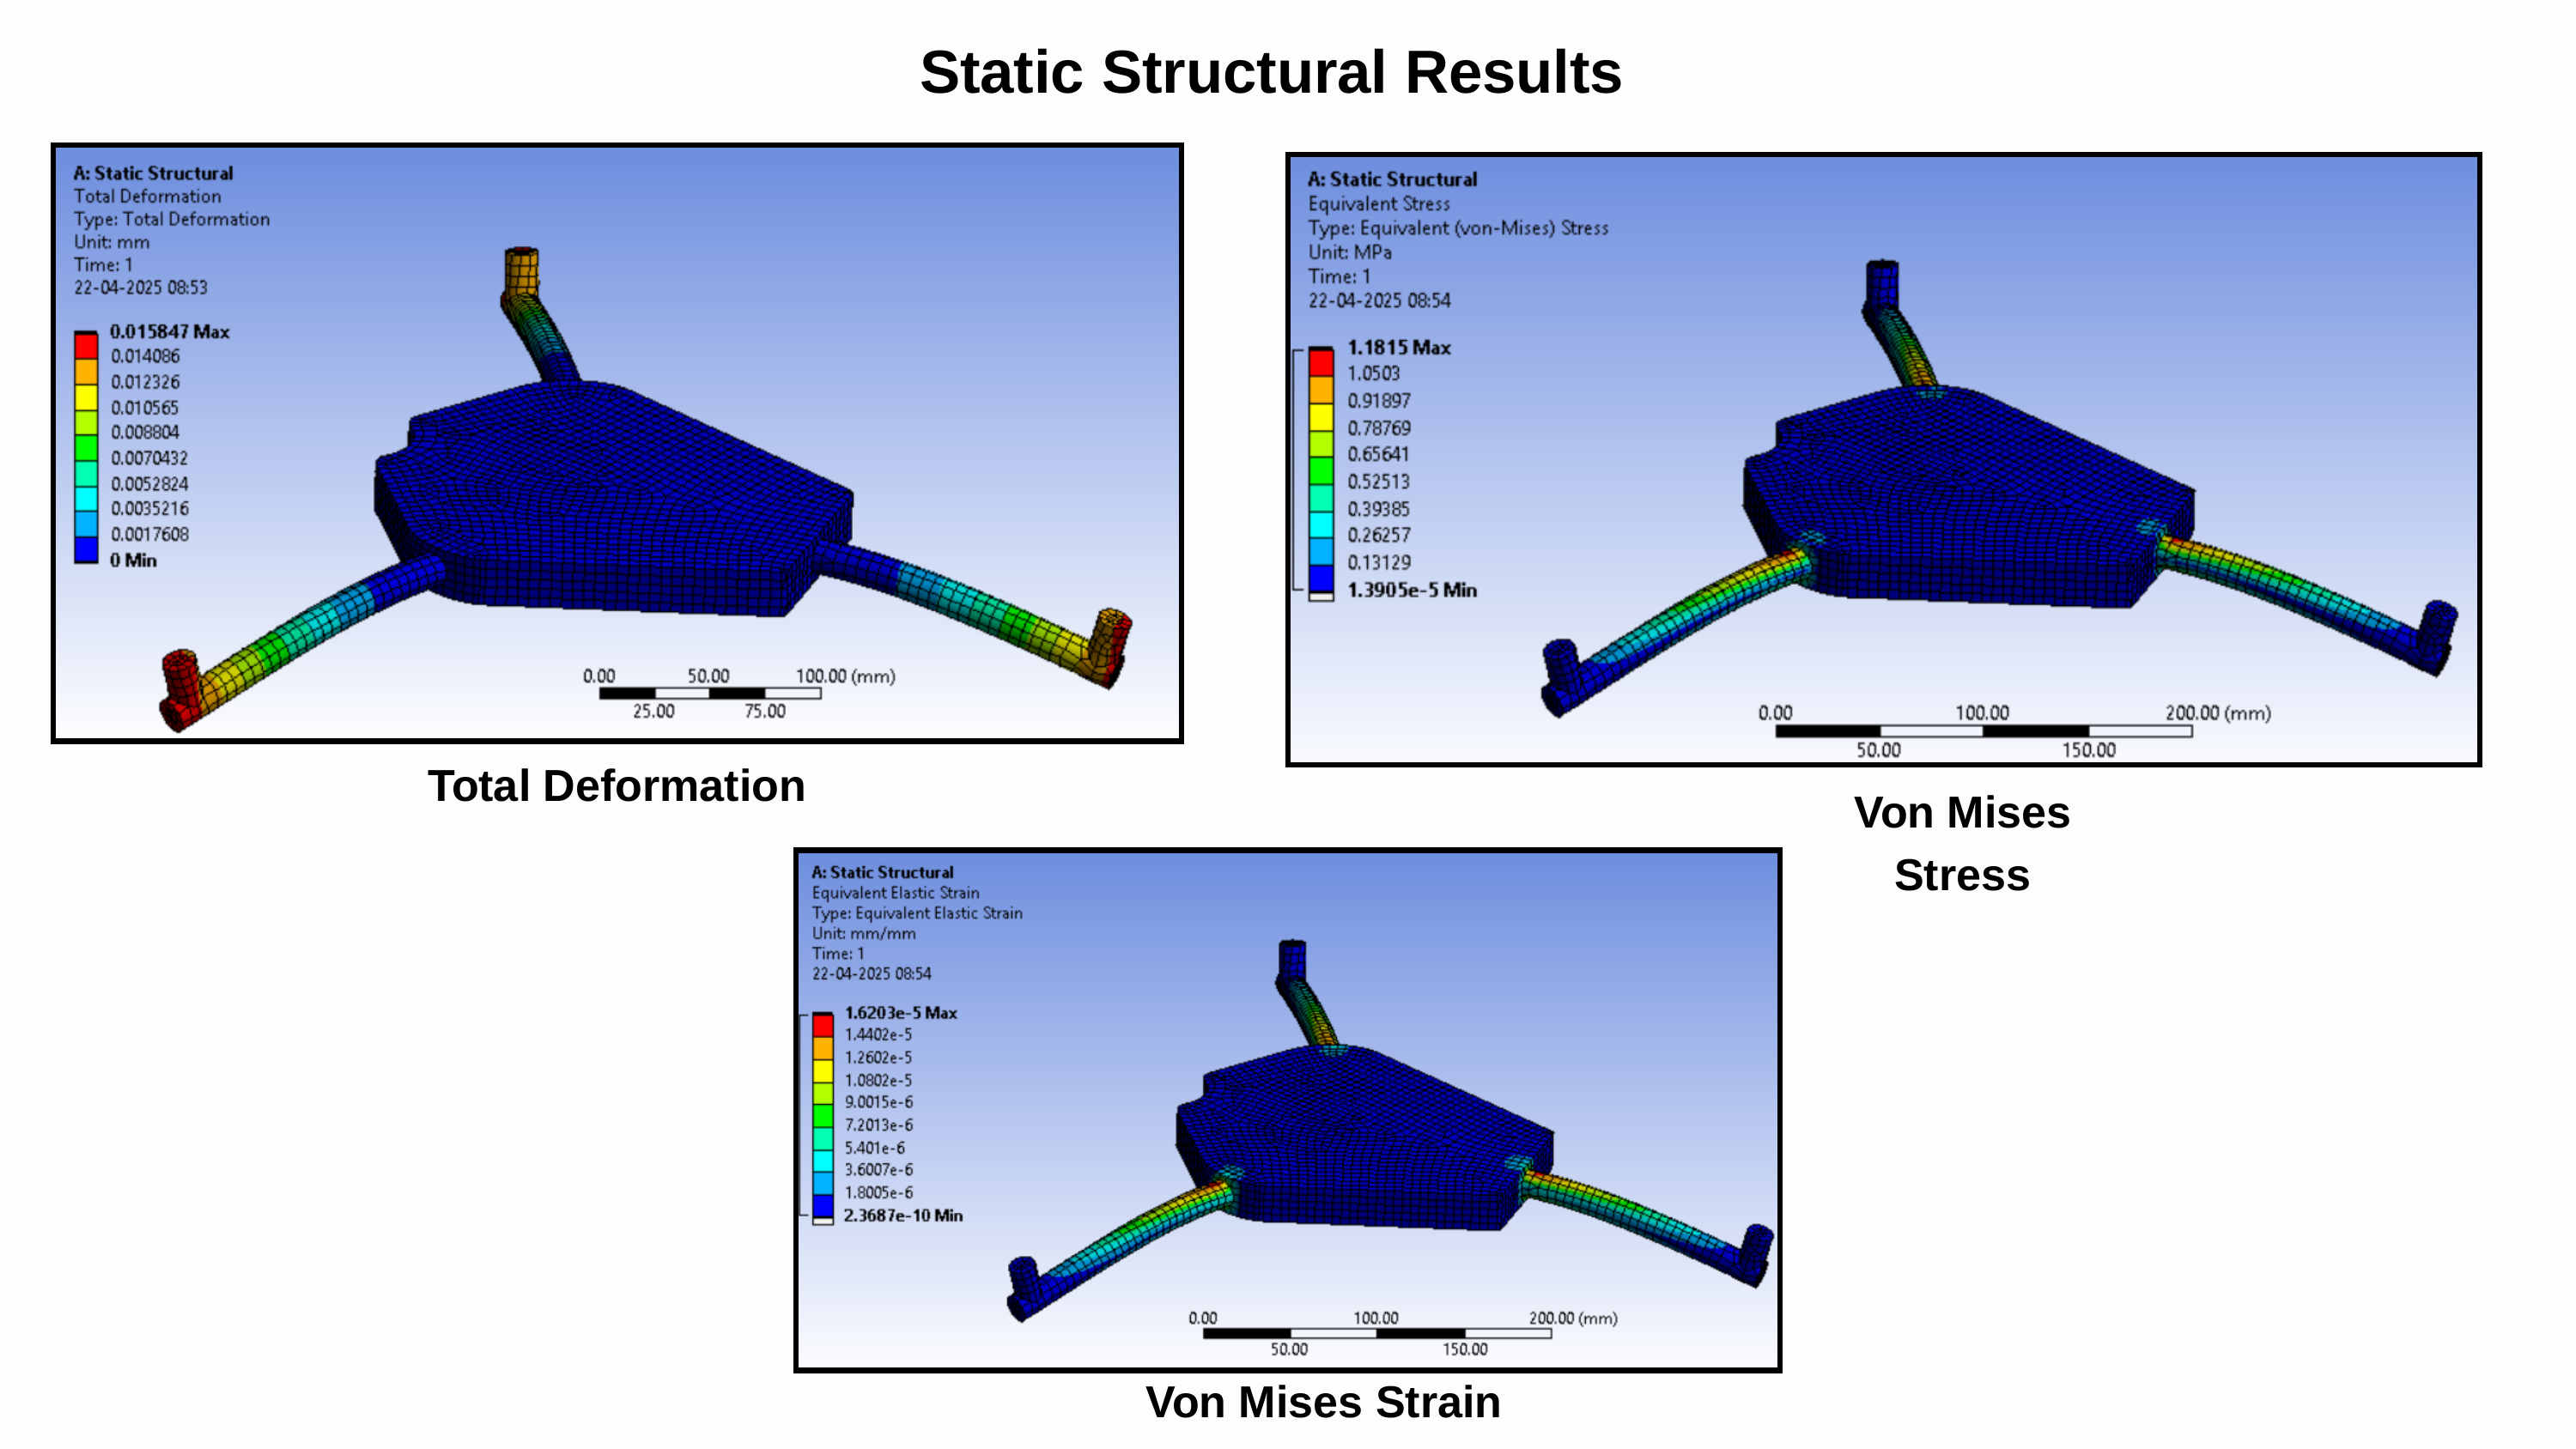

Static Structural Results

Total Deformation
Von Mises Stress

Von Mises Strain